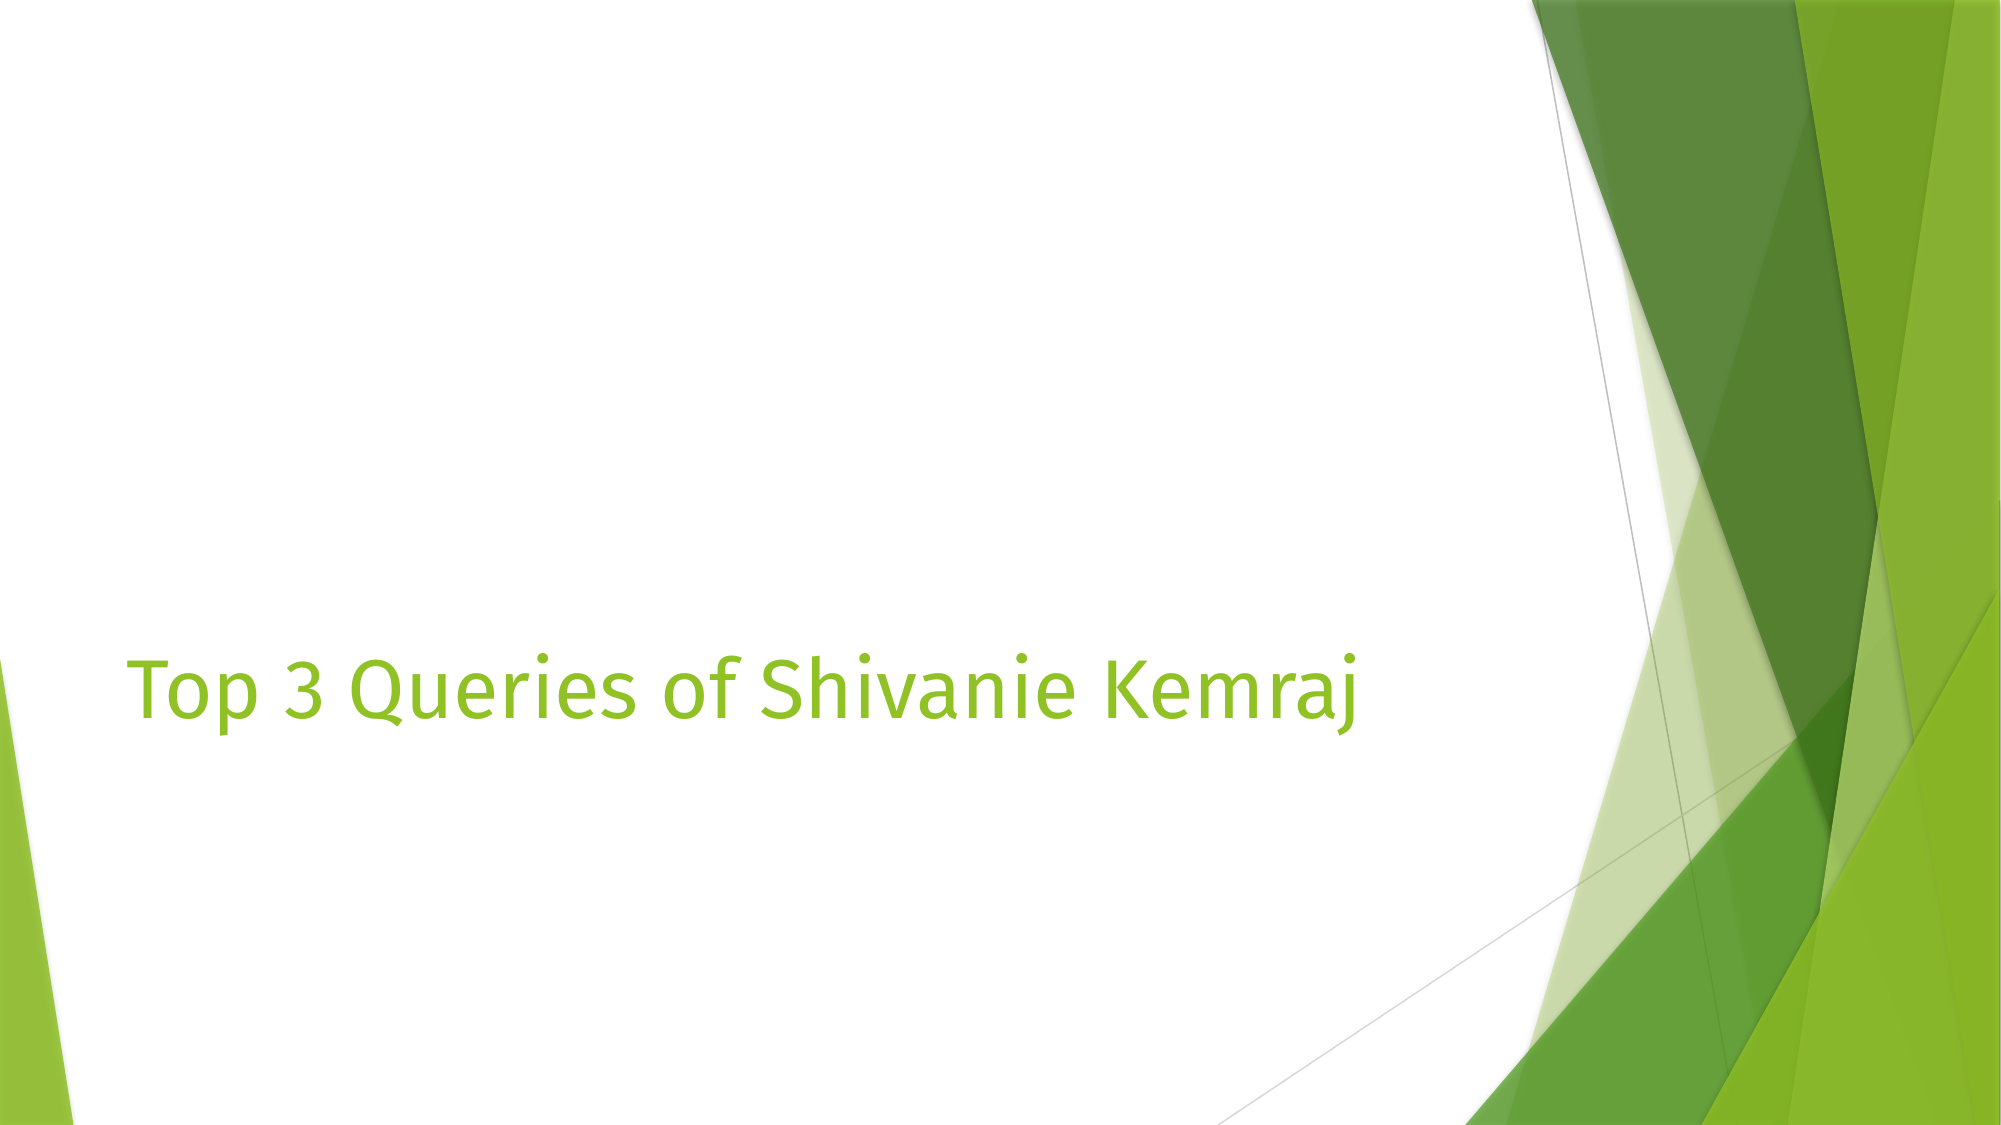

# Top 3 Queries of Shivanie Kemraj